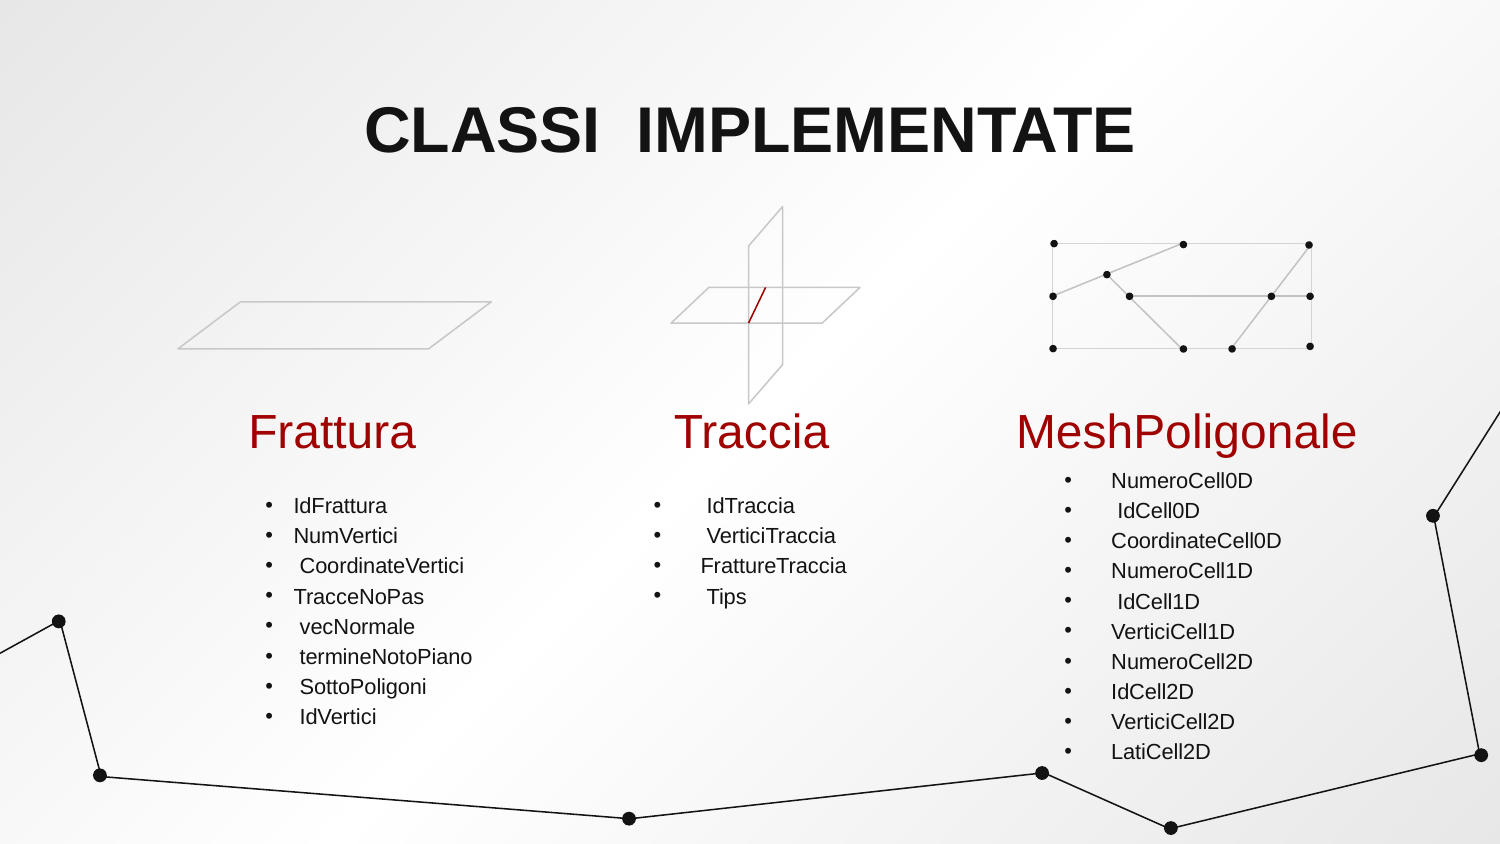

# CLASSI  IMPLEMENTATE

Frattura
Traccia
MeshPoligonale
NumeroCell0D
 IdCell0D
CoordinateCell0D
NumeroCell1D
 IdCell1D
VerticiCell1D
NumeroCell2D
IdCell2D
VerticiCell2D
LatiCell2D
IdFrattura
NumVertici
 CoordinateVertici
TracceNoPas
 vecNormale
 termineNotoPiano
 SottoPoligoni
 IdVertici
 IdTraccia
 VerticiTraccia
FrattureTraccia
 Tips